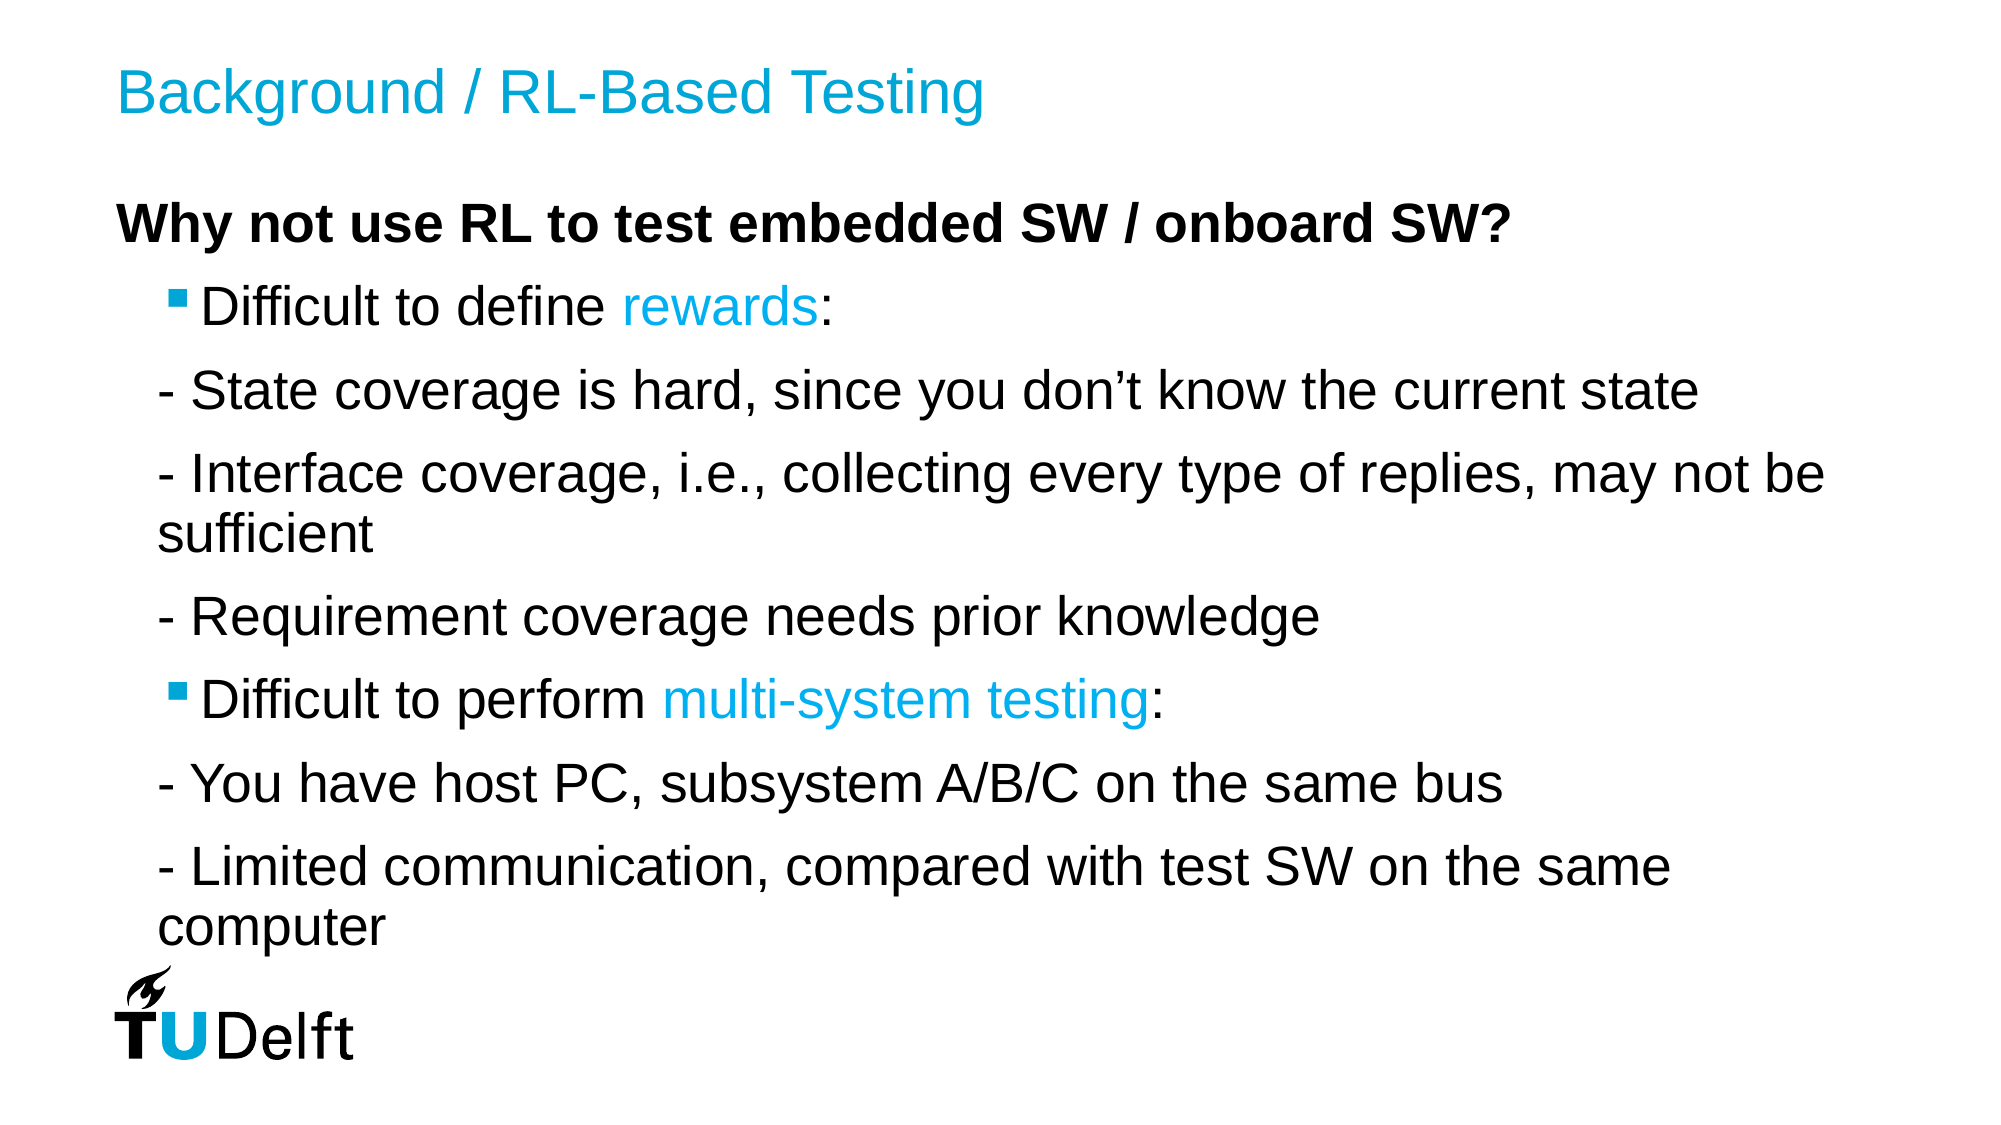

# Background / RL-Based Testing
Why not use RL to test embedded SW / onboard SW?
Difficult to define rewards:
	- State coverage is hard, since you don’t know the current state
	- Interface coverage, i.e., collecting every type of replies, may not be sufficient
	- Requirement coverage needs prior knowledge
Difficult to perform multi-system testing:
	- You have host PC, subsystem A/B/C on the same bus
	- Limited communication, compared with test SW on the same computer